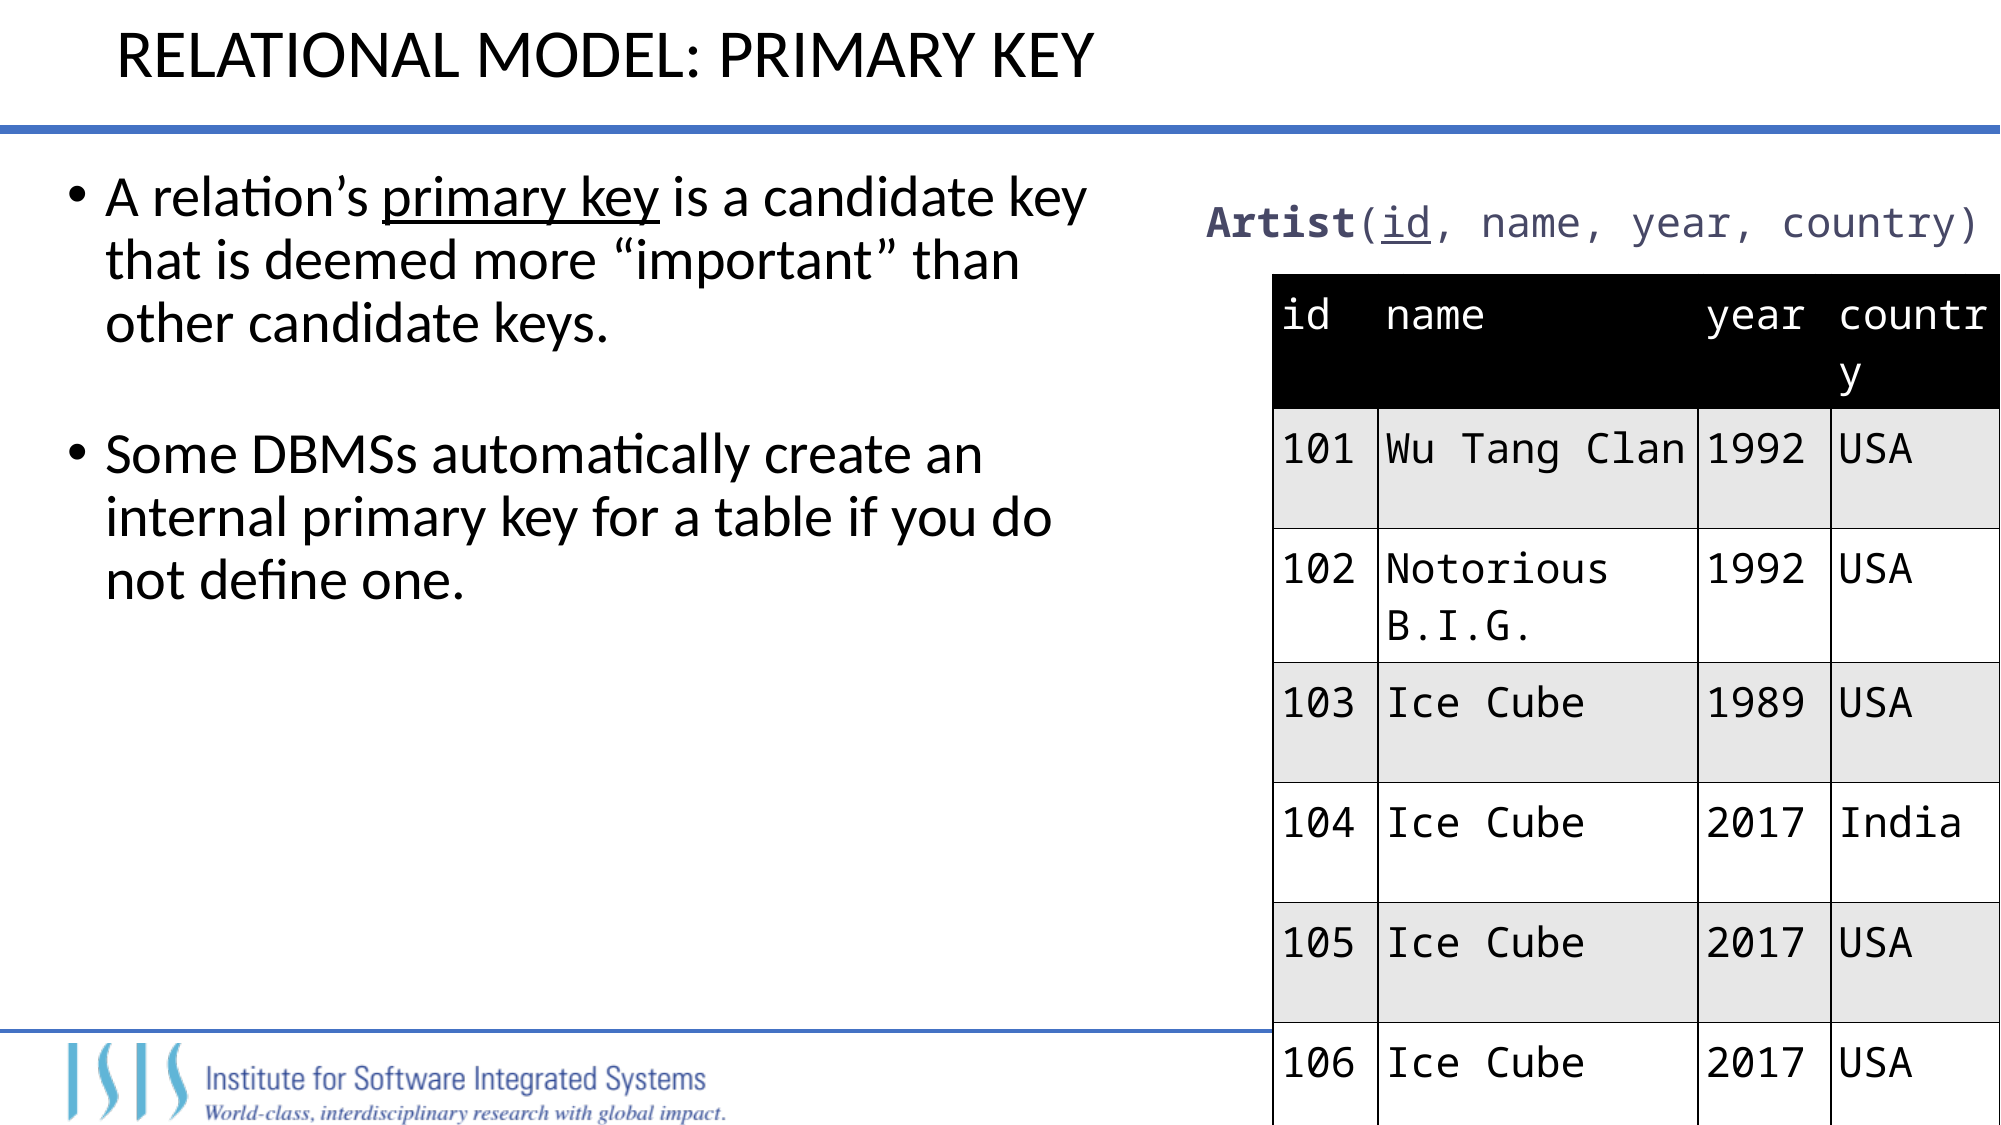

# RELATIONAL MODEL: PRIMARY KEY
A relation’s primary key is a candidate key that is deemed more “important” than other candidate keys.

Some DBMSs automatically create an internal primary key for a table if you do not define one.
Artist(id, name, year, country)
| id | name | year | country |
| --- | --- | --- | --- |
| 101 | Wu Tang Clan | 1992 | USA |
| 102 | Notorious B.I.G. | 1992 | USA |
| 103 | Ice Cube | 1989 | USA |
| 104 | Ice Cube | 2017 | India |
| 105 | Ice Cube | 2017 | USA |
| 106 | Ice Cube | 2017 | USA |
| name | year | country |
| --- | --- | --- |
| Wu Tang Clan | 1992 | USA |
| Notorious B.I.G. | 1992 | USA |
| Ice Cube | 1989 | USA |